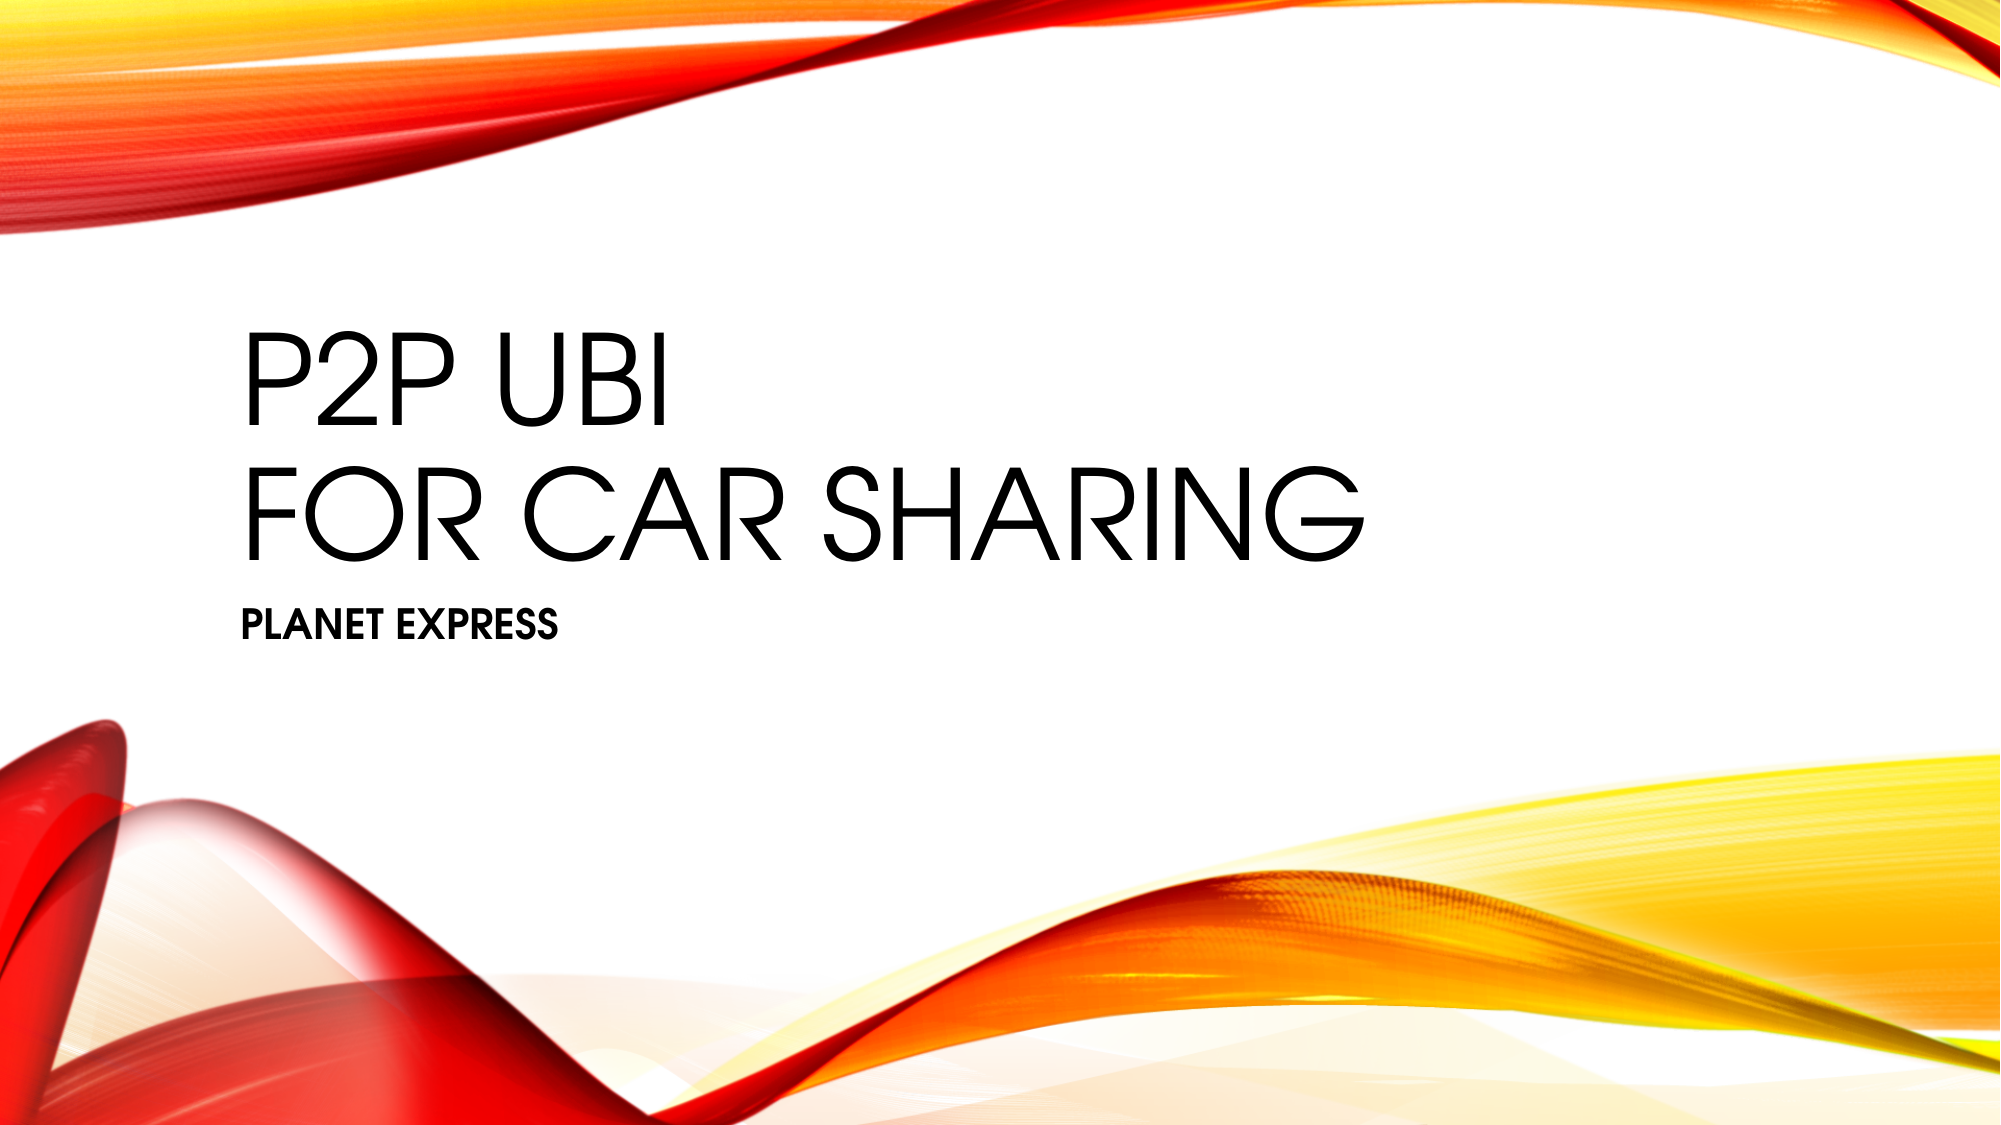

# P2P UBI for Car Sharing
PLANET EXPRESS